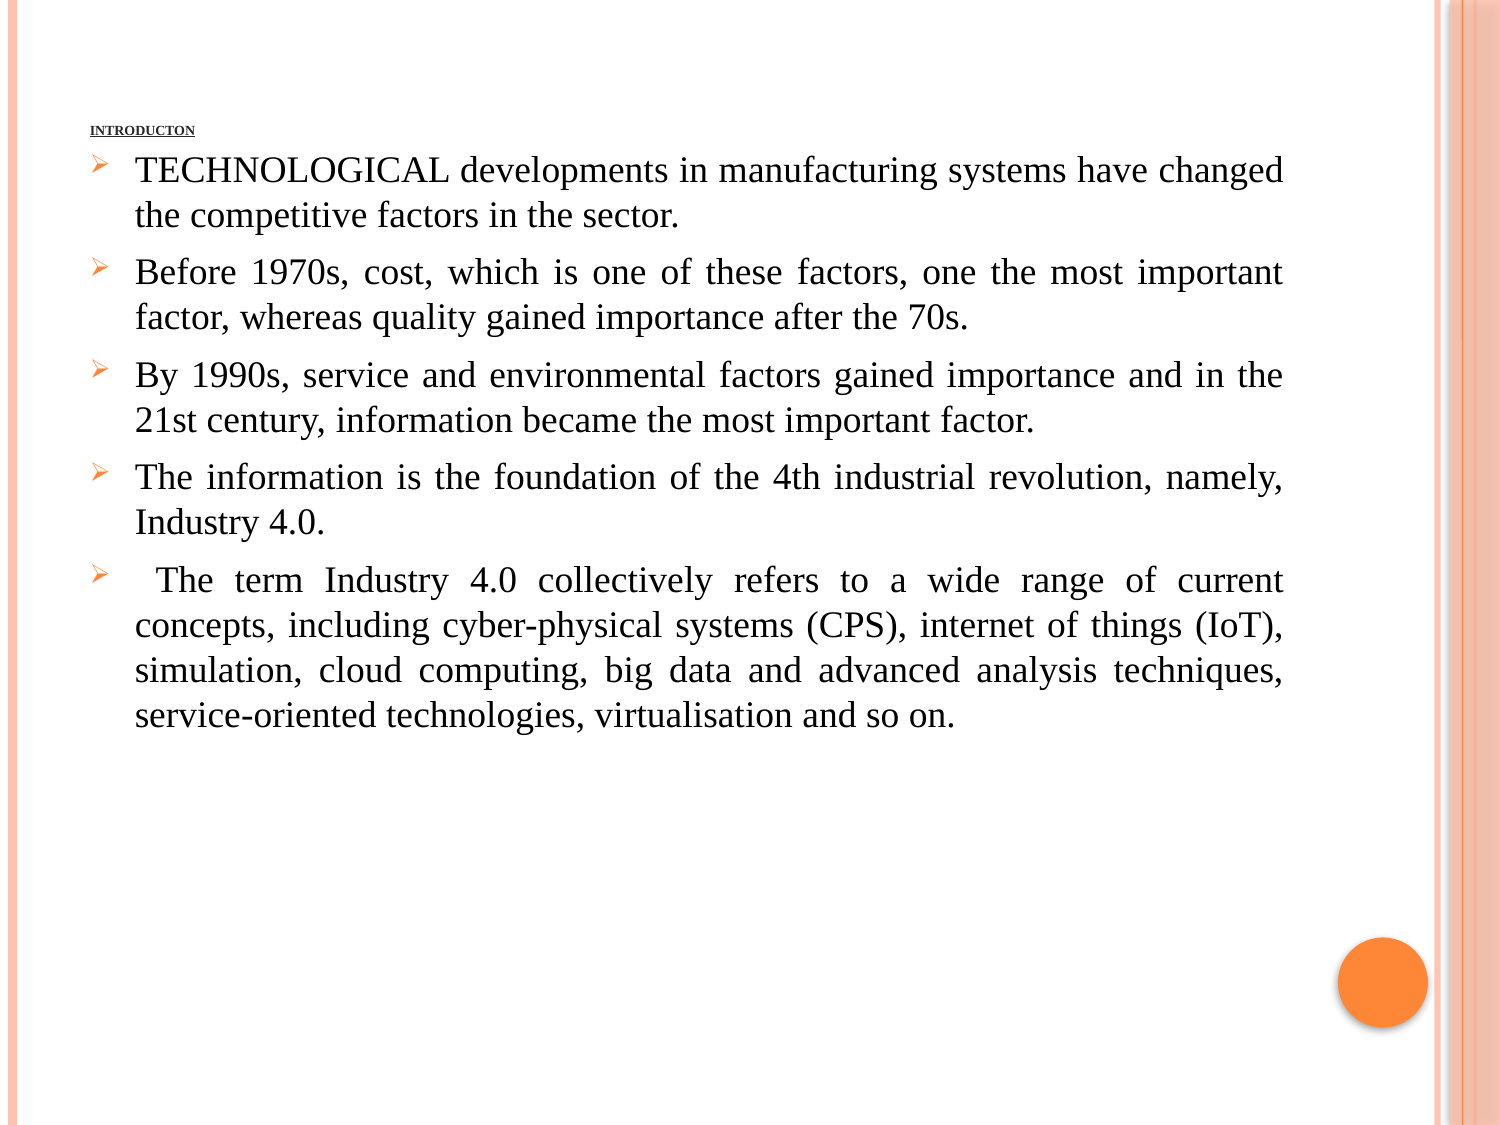

# INTRODUCTON
TECHNOLOGICAL developments in manufacturing systems have changed the competitive factors in the sector.
Before 1970s, cost, which is one of these factors, one the most important factor, whereas quality gained importance after the 70s.
By 1990s, service and environmental factors gained importance and in the 21st century, information became the most important factor.
The information is the foundation of the 4th industrial revolution, namely, Industry 4.0.
 The term Industry 4.0 collectively refers to a wide range of current concepts, including cyber-physical systems (CPS), internet of things (IoT), simulation, cloud computing, big data and advanced analysis techniques, service-oriented technologies, virtualisation and so on.